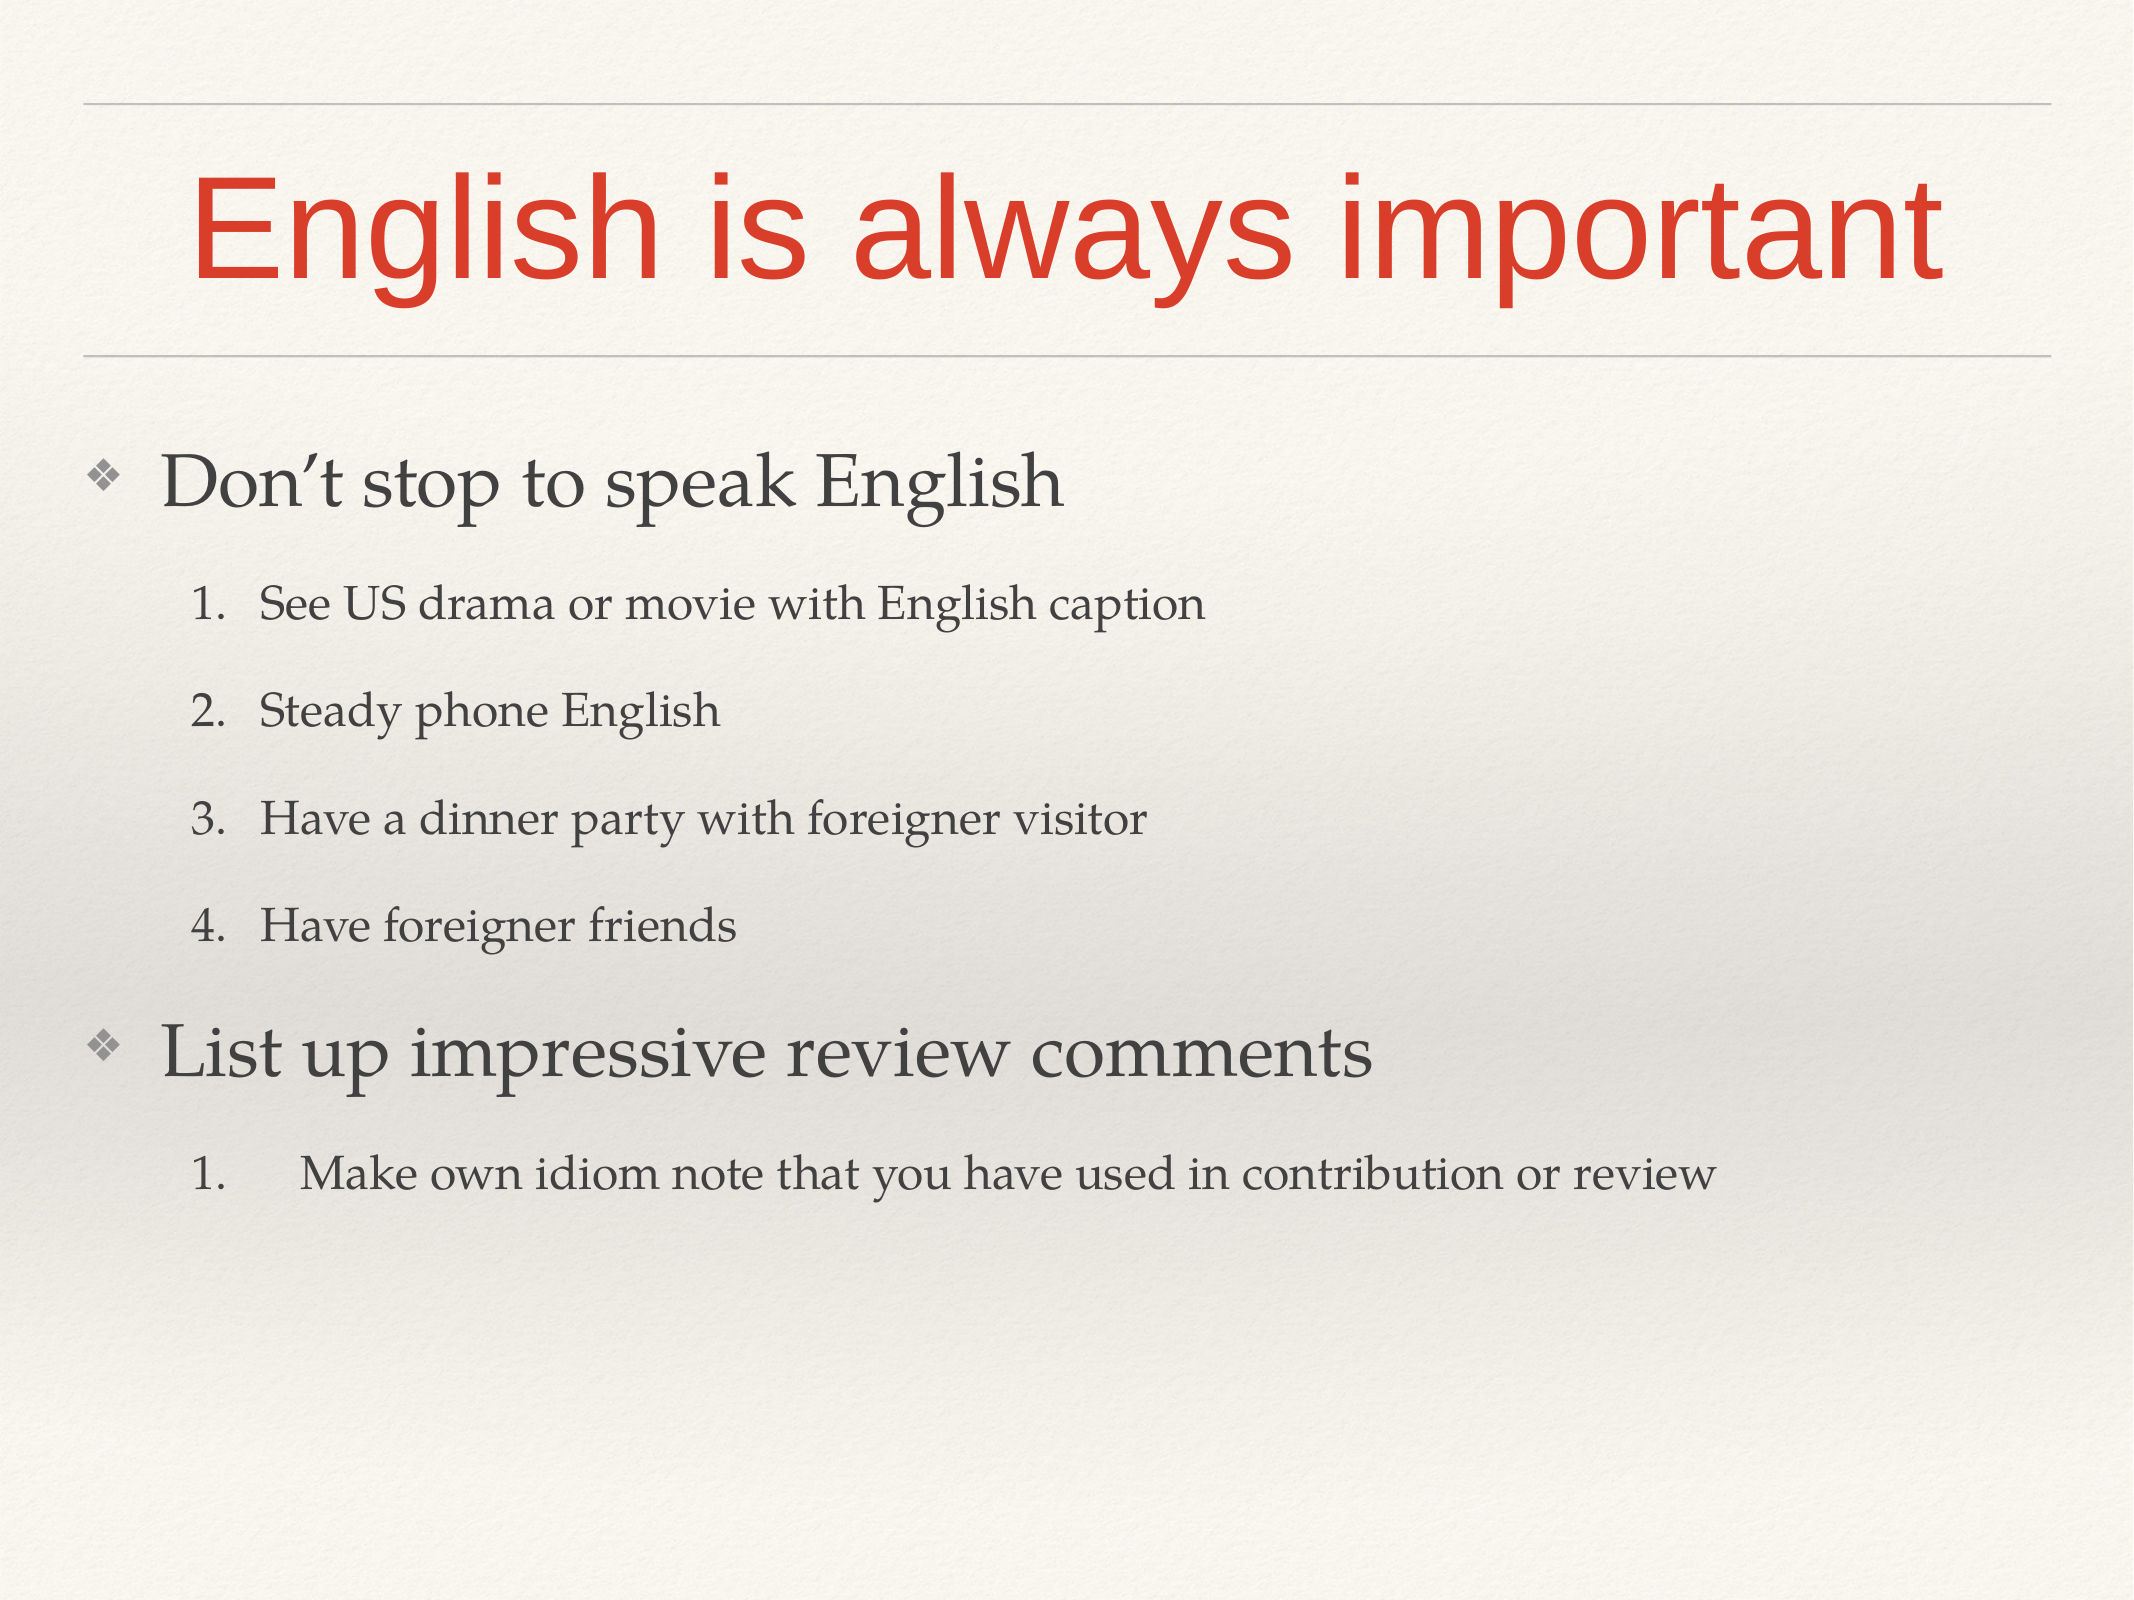

# English is always important
Don’t stop to speak English
See US drama or movie with English caption
Steady phone English
Have a dinner party with foreigner visitor
Have foreigner friends
List up impressive review comments
Make own idiom note that you have used in contribution or review
13